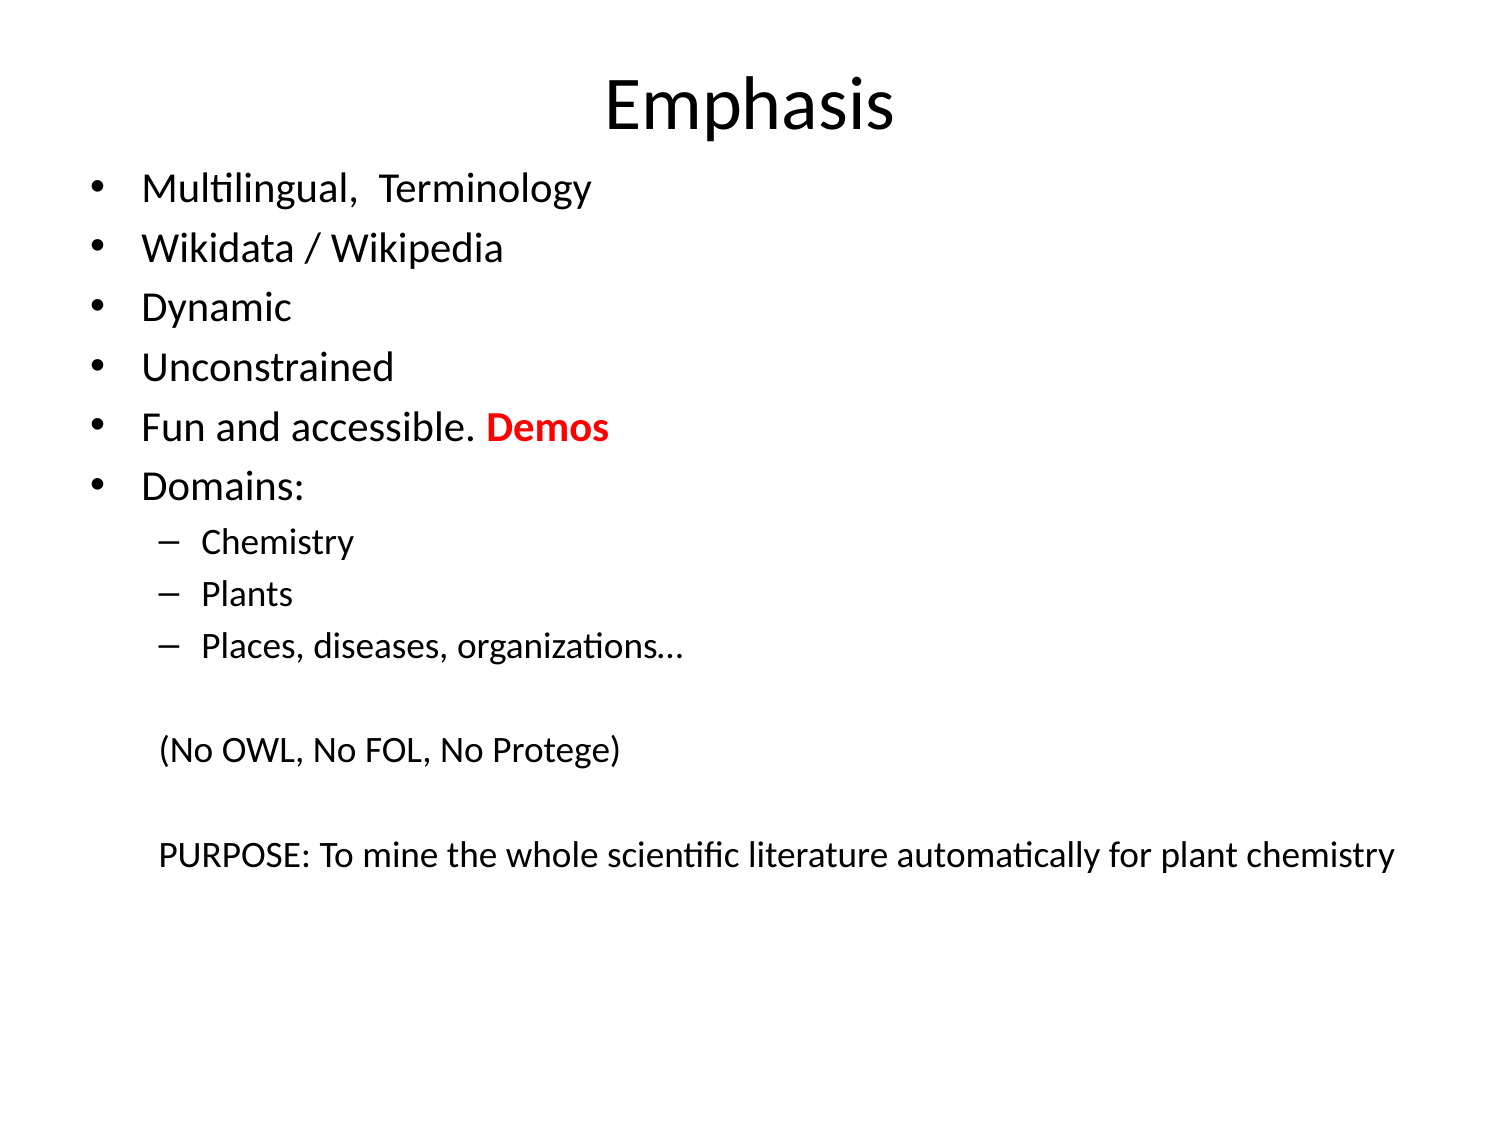

# Emphasis
Multilingual,  Terminology
Wikidata / Wikipedia
Dynamic
Unconstrained
Fun and accessible. Demos
Domains:
Chemistry
Plants
Places, diseases, organizations…

(No OWL, No FOL, No Protege)

PURPOSE: To mine the whole scientific literature automatically for plant chemistry